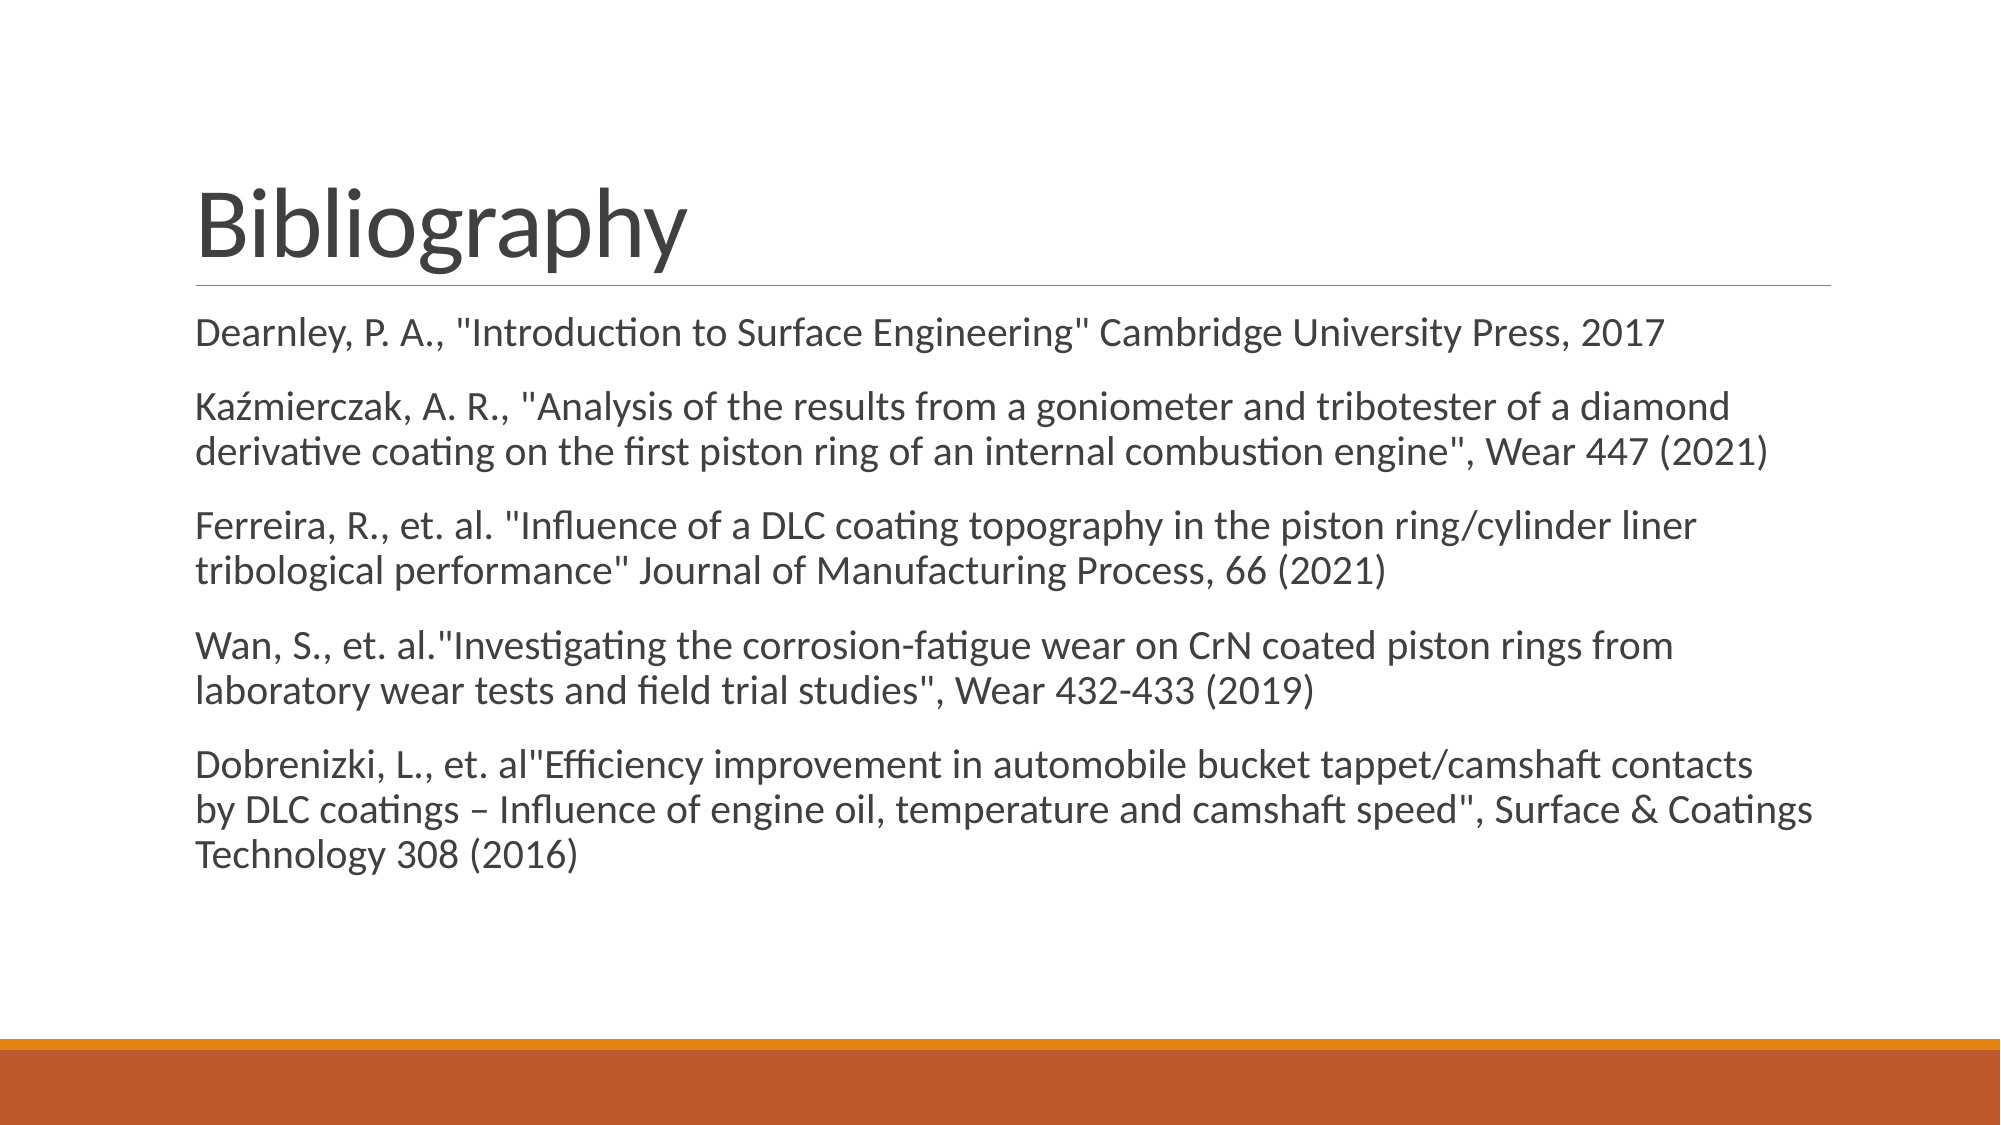

# Bibliography
Dearnley, P. A., "Introduction to Surface Engineering" Cambridge University Press, 2017
Kaźmierczak, A. R., "Analysis of the results from a goniometer and tribotester of a diamond derivative coating on the first piston ring of an internal combustion engine", Wear 447 (2021)
Ferreira, R., et. al. "Influence of a DLC coating topography in the piston ring/cylinder liner
tribological performance" Journal of Manufacturing Process, 66 (2021)
Wan, S., et. al."Investigating the corrosion-fatigue wear on CrN coated piston rings from
laboratory wear tests and field trial studies", Wear 432-433 (2019)
Dobrenizki, L., et. al"Efficiency improvement in automobile bucket tappet/camshaft contacts
by DLC coatings – Influence of engine oil, temperature and camshaft speed", Surface & Coatings Technology 308 (2016)